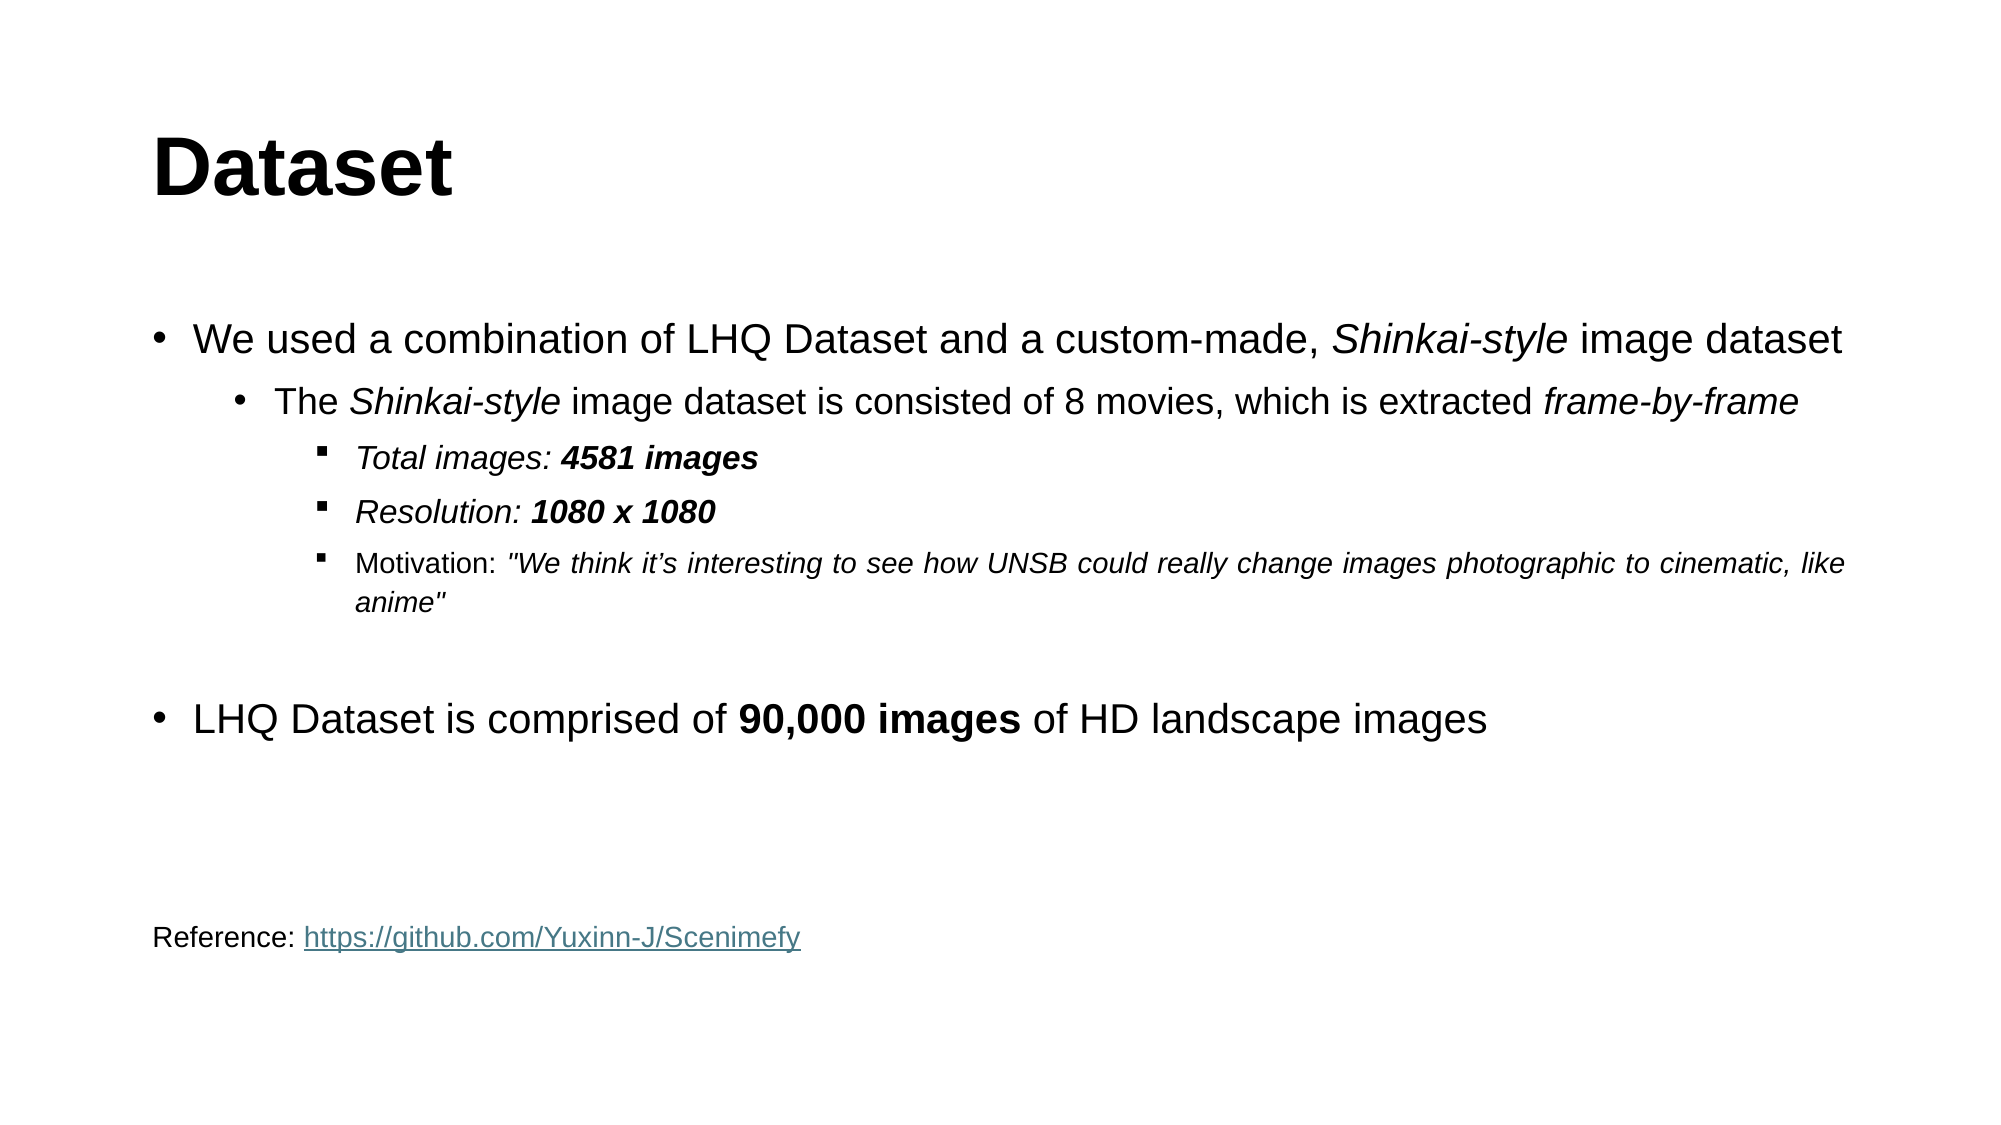

# Dataset
We used a combination of LHQ Dataset and a custom-made, Shinkai-style image dataset
The Shinkai-style image dataset is consisted of 8 movies, which is extracted frame-by-frame
Total images: 4581 images
Resolution: 1080 x 1080
Motivation: "We think it’s interesting to see how UNSB could really change images photographic to cinematic, like anime"

LHQ Dataset is comprised of 90,000 images of HD landscape images

Reference: https://github.com/Yuxinn-J/Scenimefy